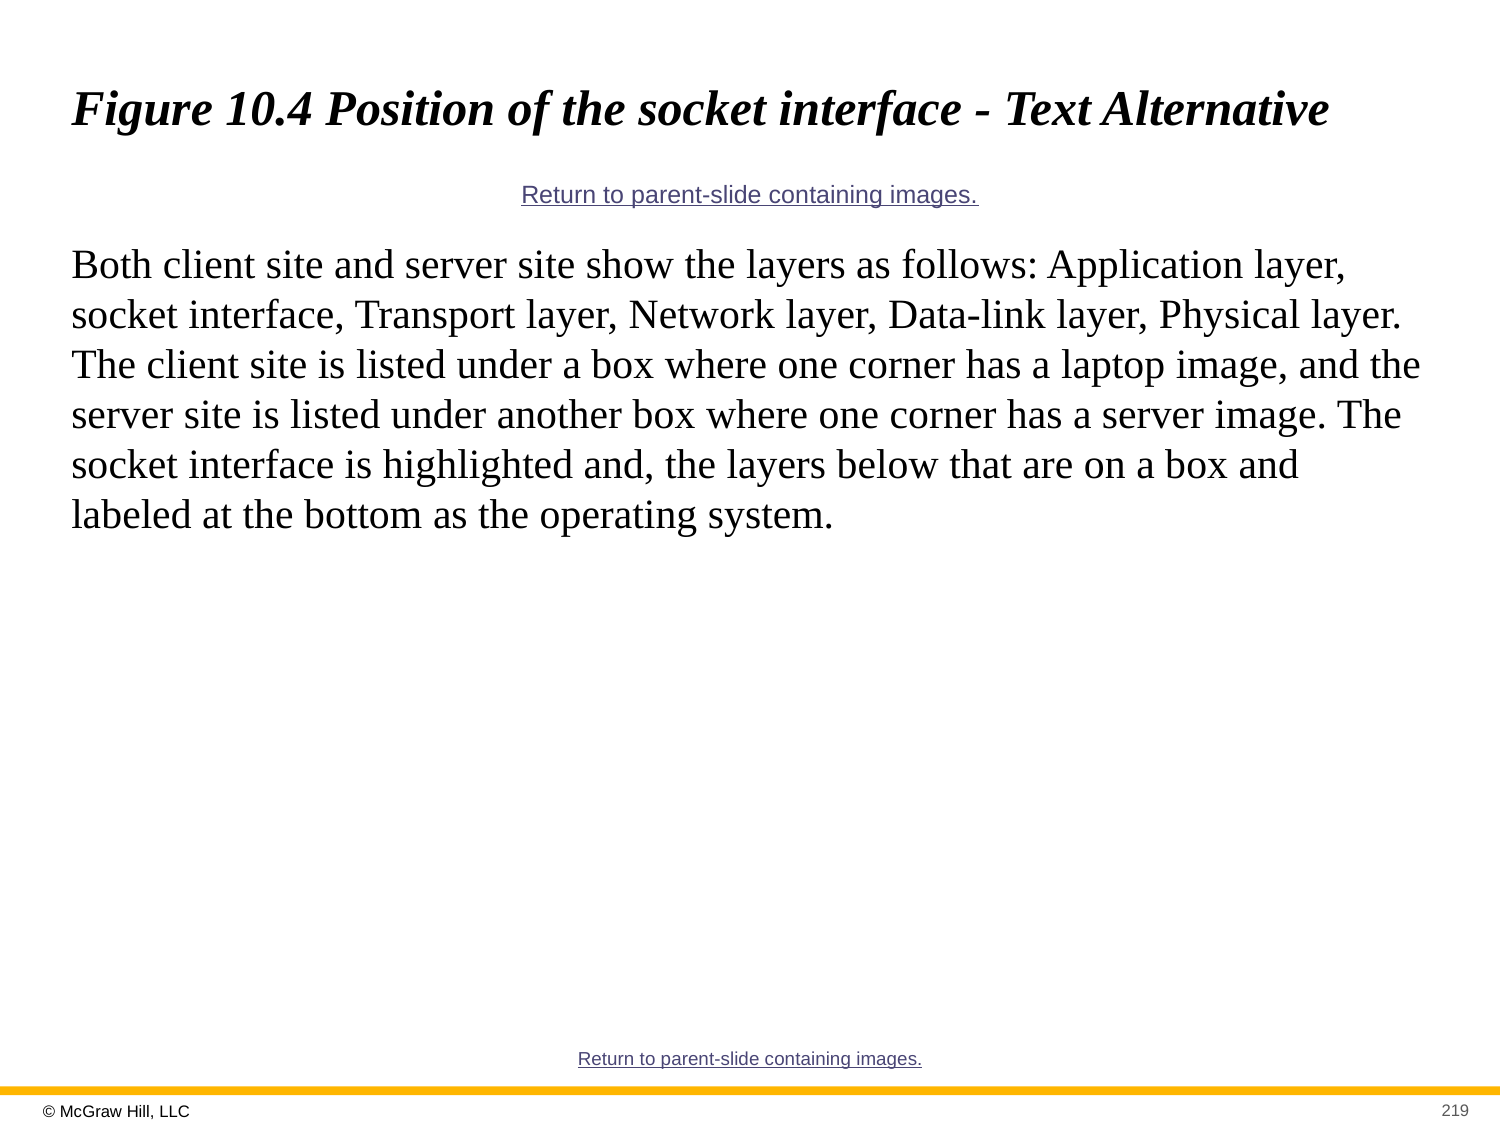

# Figure 10.4 Position of the socket interface - Text Alternative
Return to parent-slide containing images.
Both client site and server site show the layers as follows: Application layer, socket interface, Transport layer, Network layer, Data-link layer, Physical layer. The client site is listed under a box where one corner has a laptop image, and the server site is listed under another box where one corner has a server image. The socket interface is highlighted and, the layers below that are on a box and labeled at the bottom as the operating system.
Return to parent-slide containing images.
219